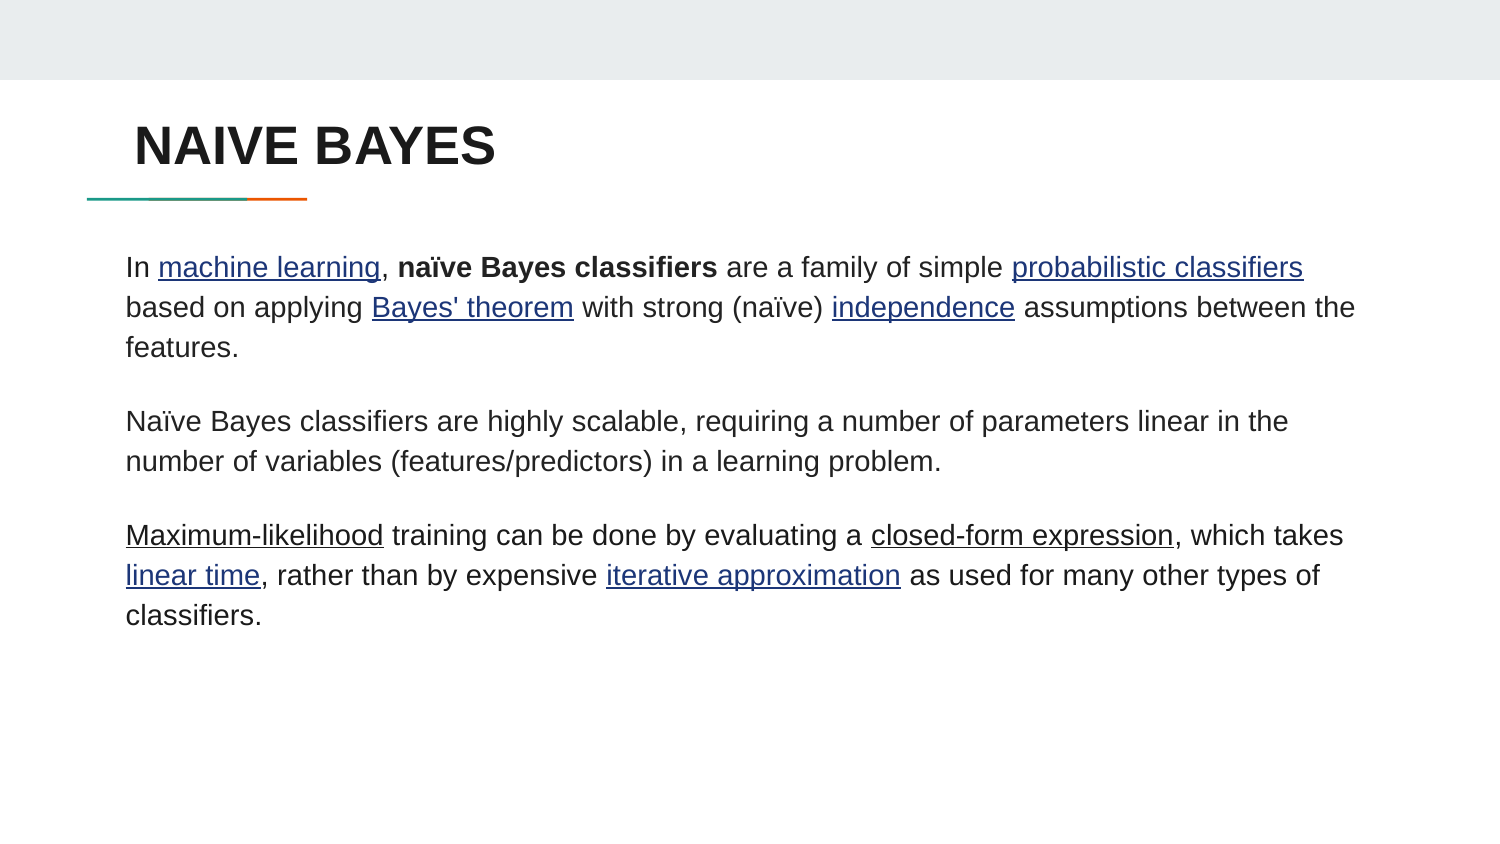

# NAIVE BAYES
In machine learning, naïve Bayes classifiers are a family of simple probabilistic classifiers based on applying Bayes' theorem with strong (naïve) independence assumptions between the features.
Naïve Bayes classifiers are highly scalable, requiring a number of parameters linear in the number of variables (features/predictors) in a learning problem.
Maximum-likelihood training can be done by evaluating a closed-form expression, which takes linear time, rather than by expensive iterative approximation as used for many other types of classifiers.